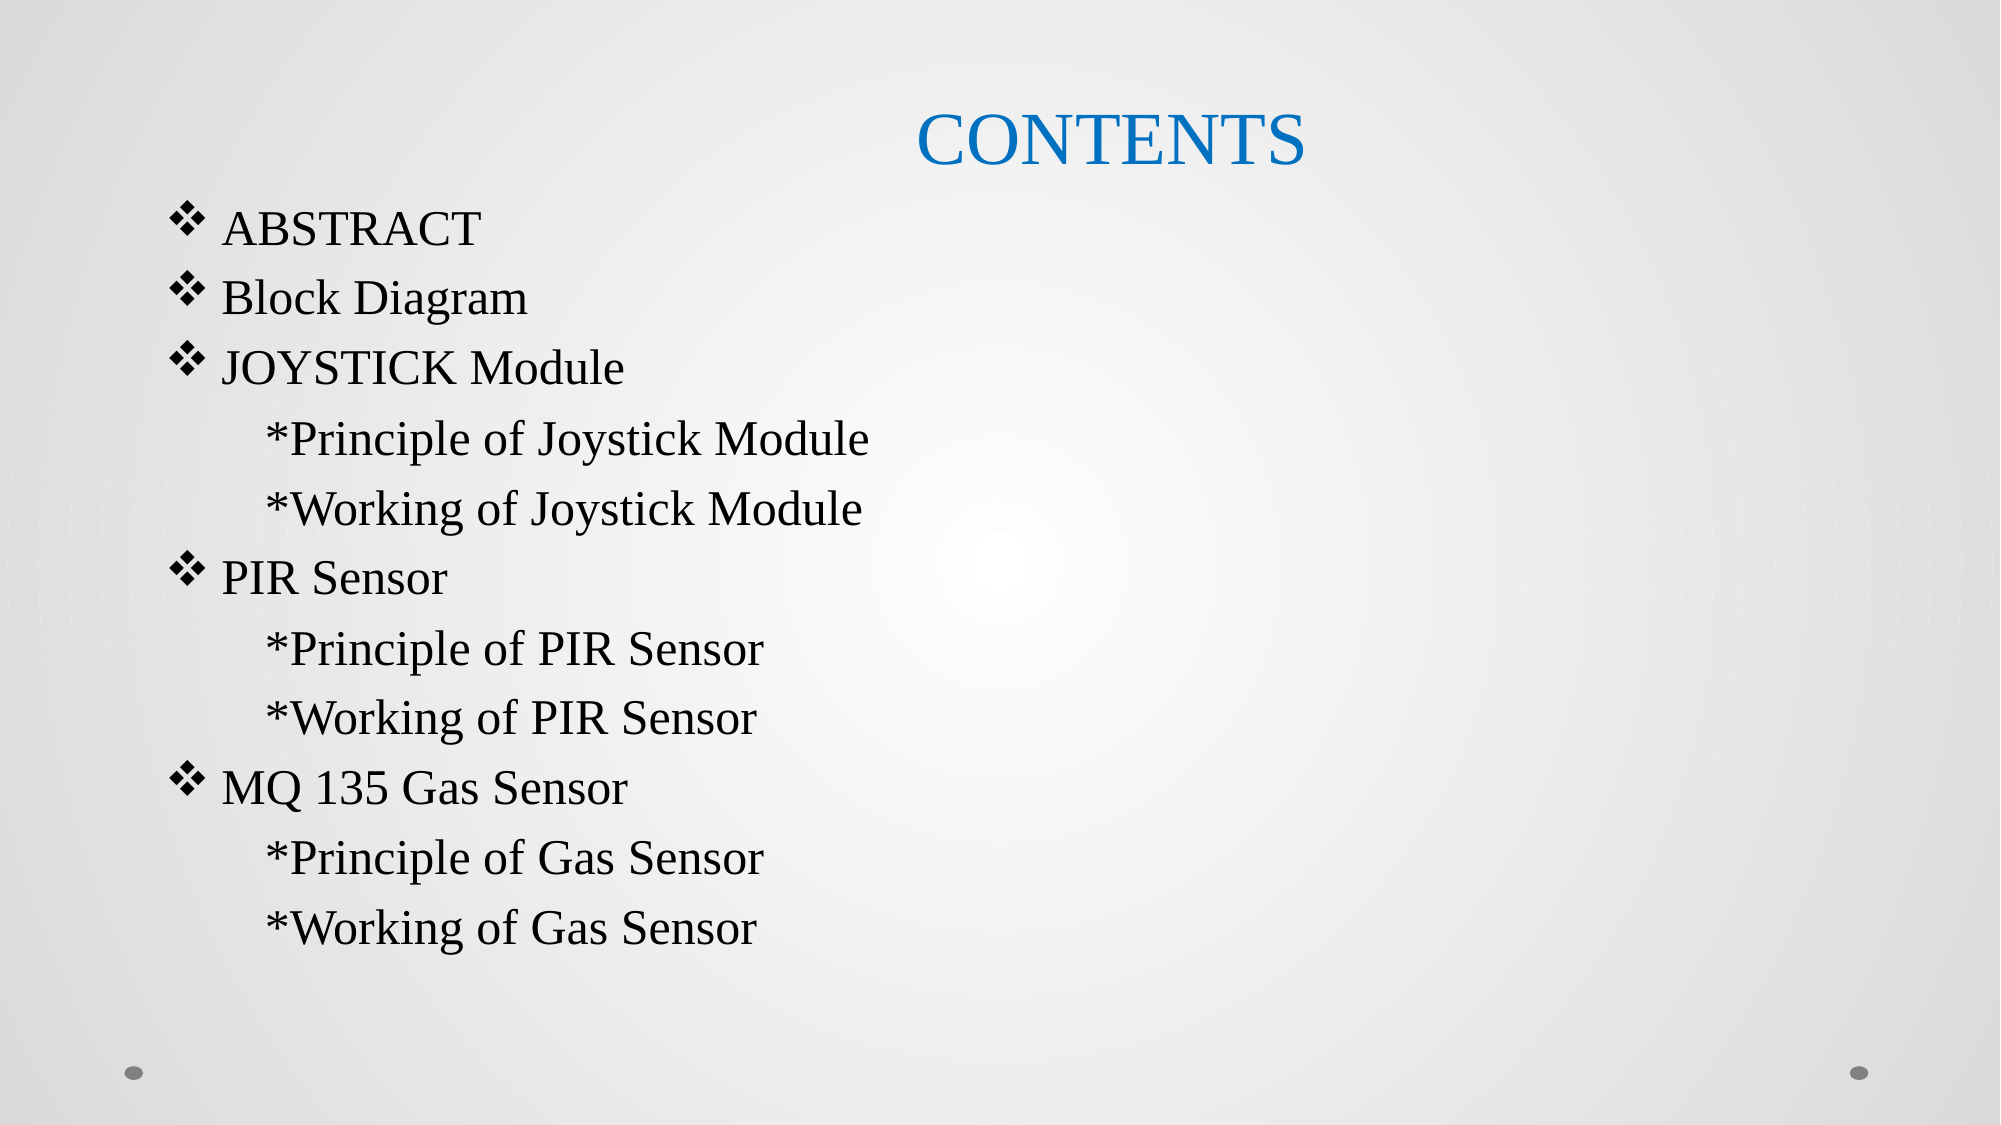

# CONTENTS
ABSTRACT
Block Diagram
JOYSTICK Module
        *Principle of Joystick Module
        *Working of Joystick Module
PIR Sensor
        *Principle of PIR Sensor
        *Working of PIR Sensor
MQ 135 Gas Sensor
        *Principle of Gas Sensor
        *Working of Gas Sensor